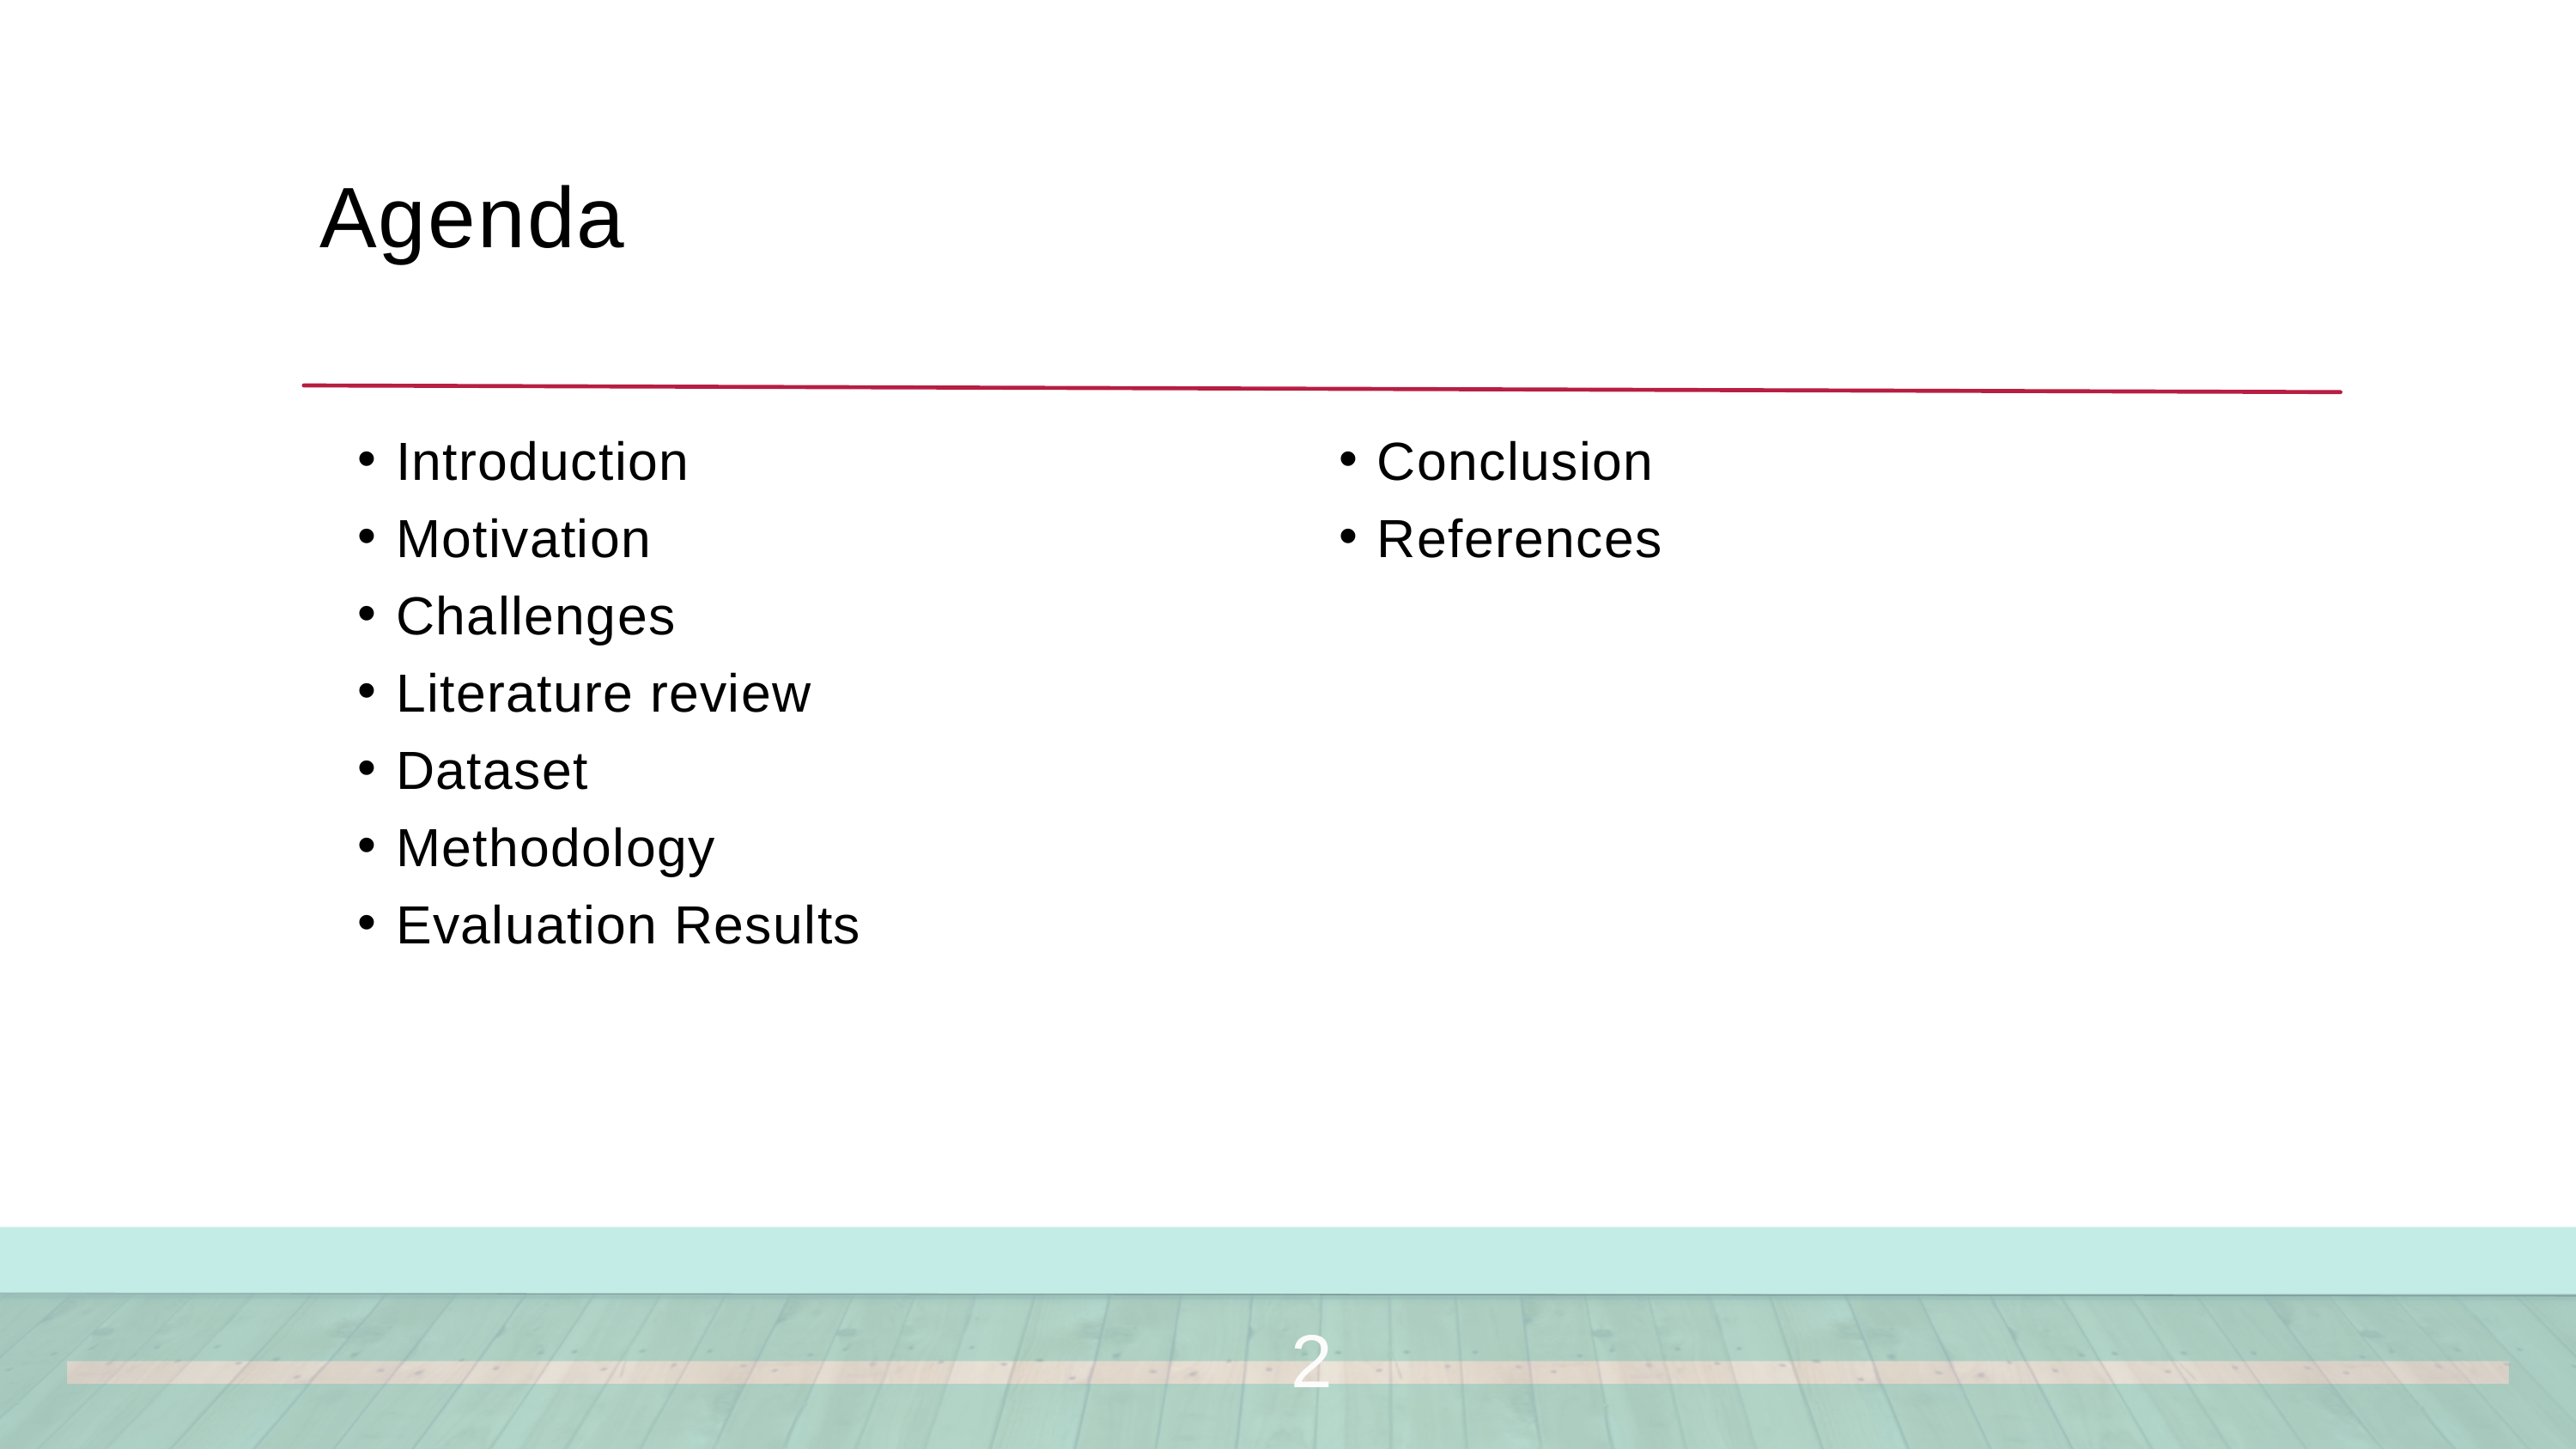

Agenda

Conclusion
References

Introduction
Motivation
Challenges
Literature review
Dataset
Methodology
Evaluation Results

2